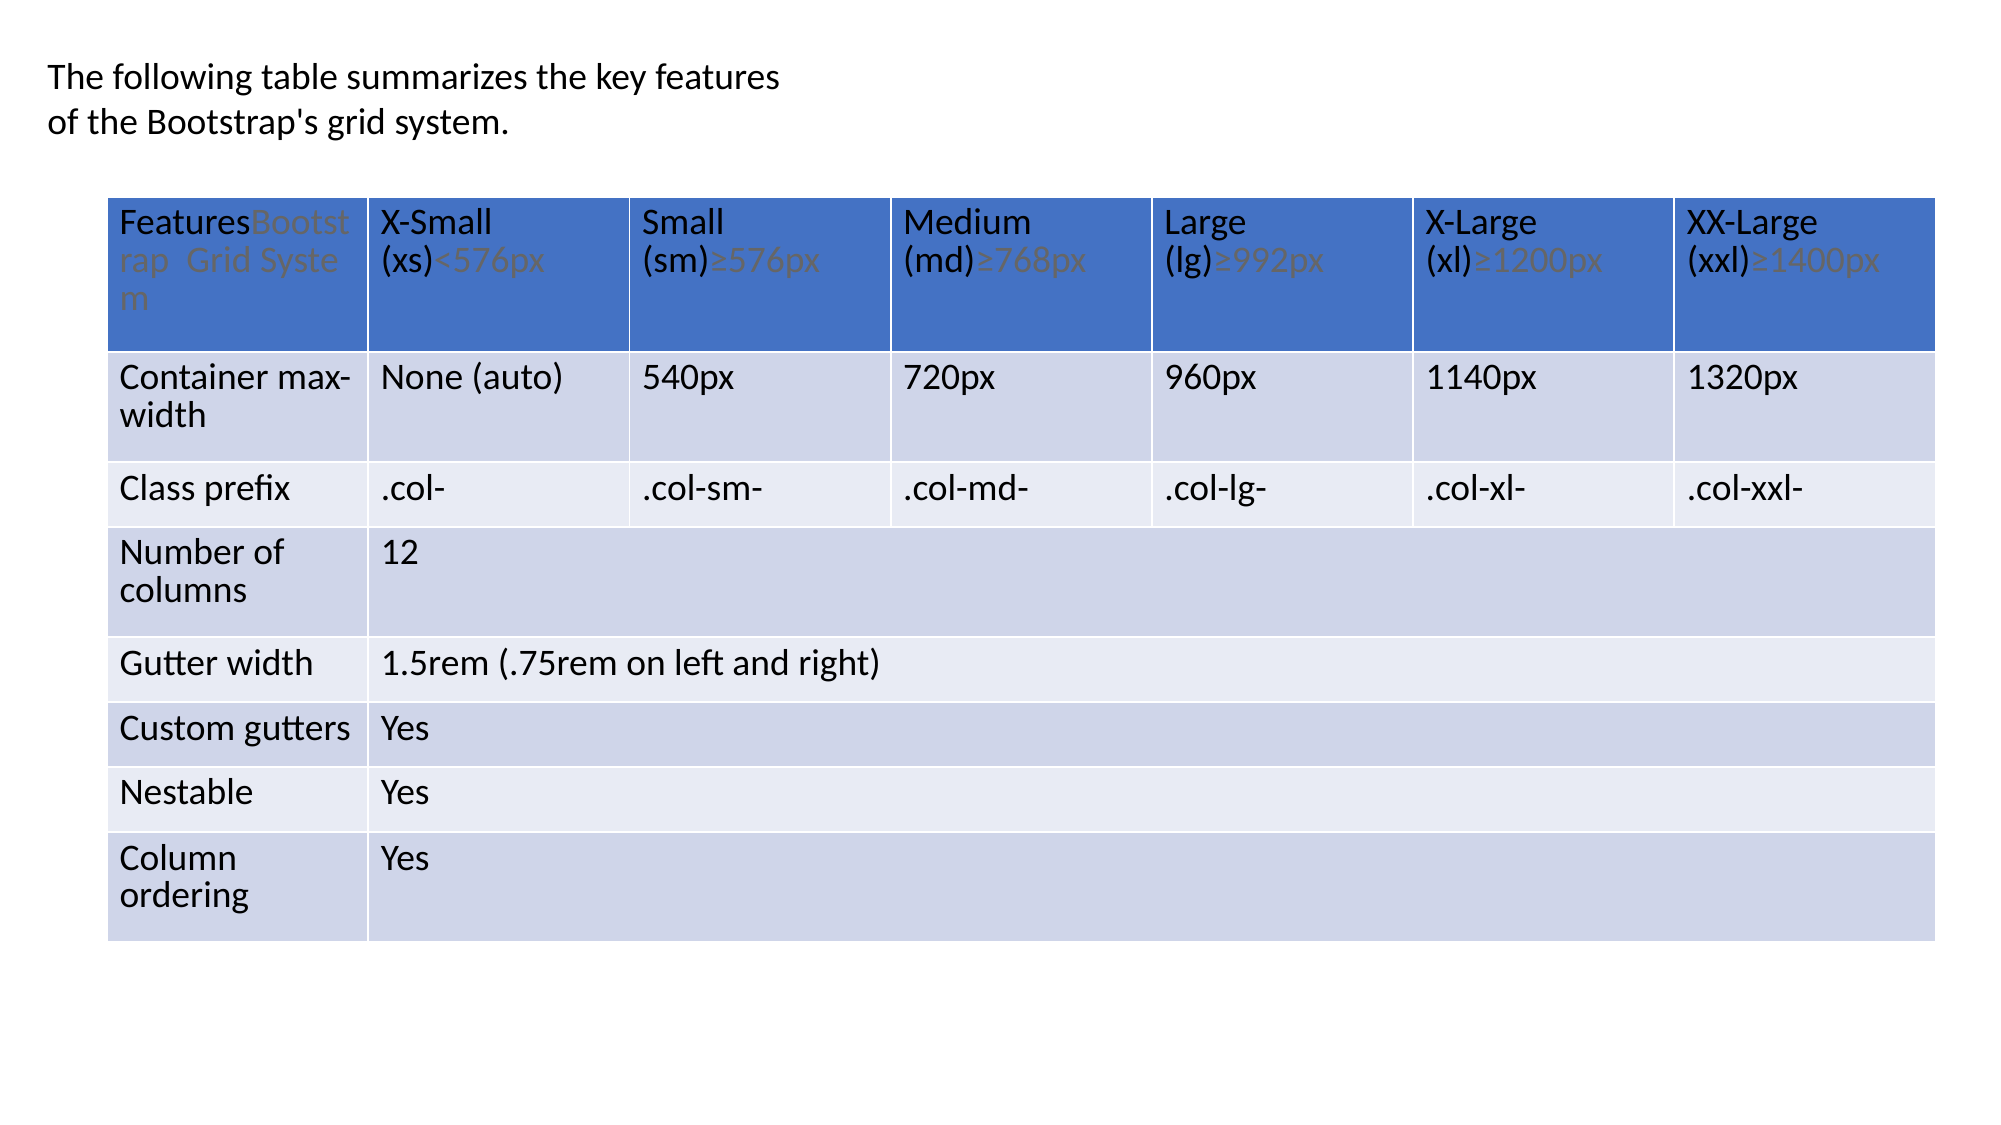

The following table summarizes the key features of the Bootstrap's grid system.
| FeaturesBootstrap  Grid System | X-Small (xs)<576px | Small (sm)≥576px | Medium (md)≥768px | Large (lg)≥992px | X-Large (xl)≥1200px | XX-Large (xxl)≥1400px |
| --- | --- | --- | --- | --- | --- | --- |
| Container max-width | None (auto) | 540px | 720px | 960px | 1140px | 1320px |
| Class prefix | .col- | .col-sm- | .col-md- | .col-lg- | .col-xl- | .col-xxl- |
| Number of columns | 12 |  |  |  |  |  |
| Gutter width | 1.5rem (.75rem on left and right) |  |  |  |  |  |
| Custom gutters | Yes |  |  |  |  |  |
| Nestable | Yes |  |  |  |  |  |
| Column ordering | Yes |  |  |  |  |  |